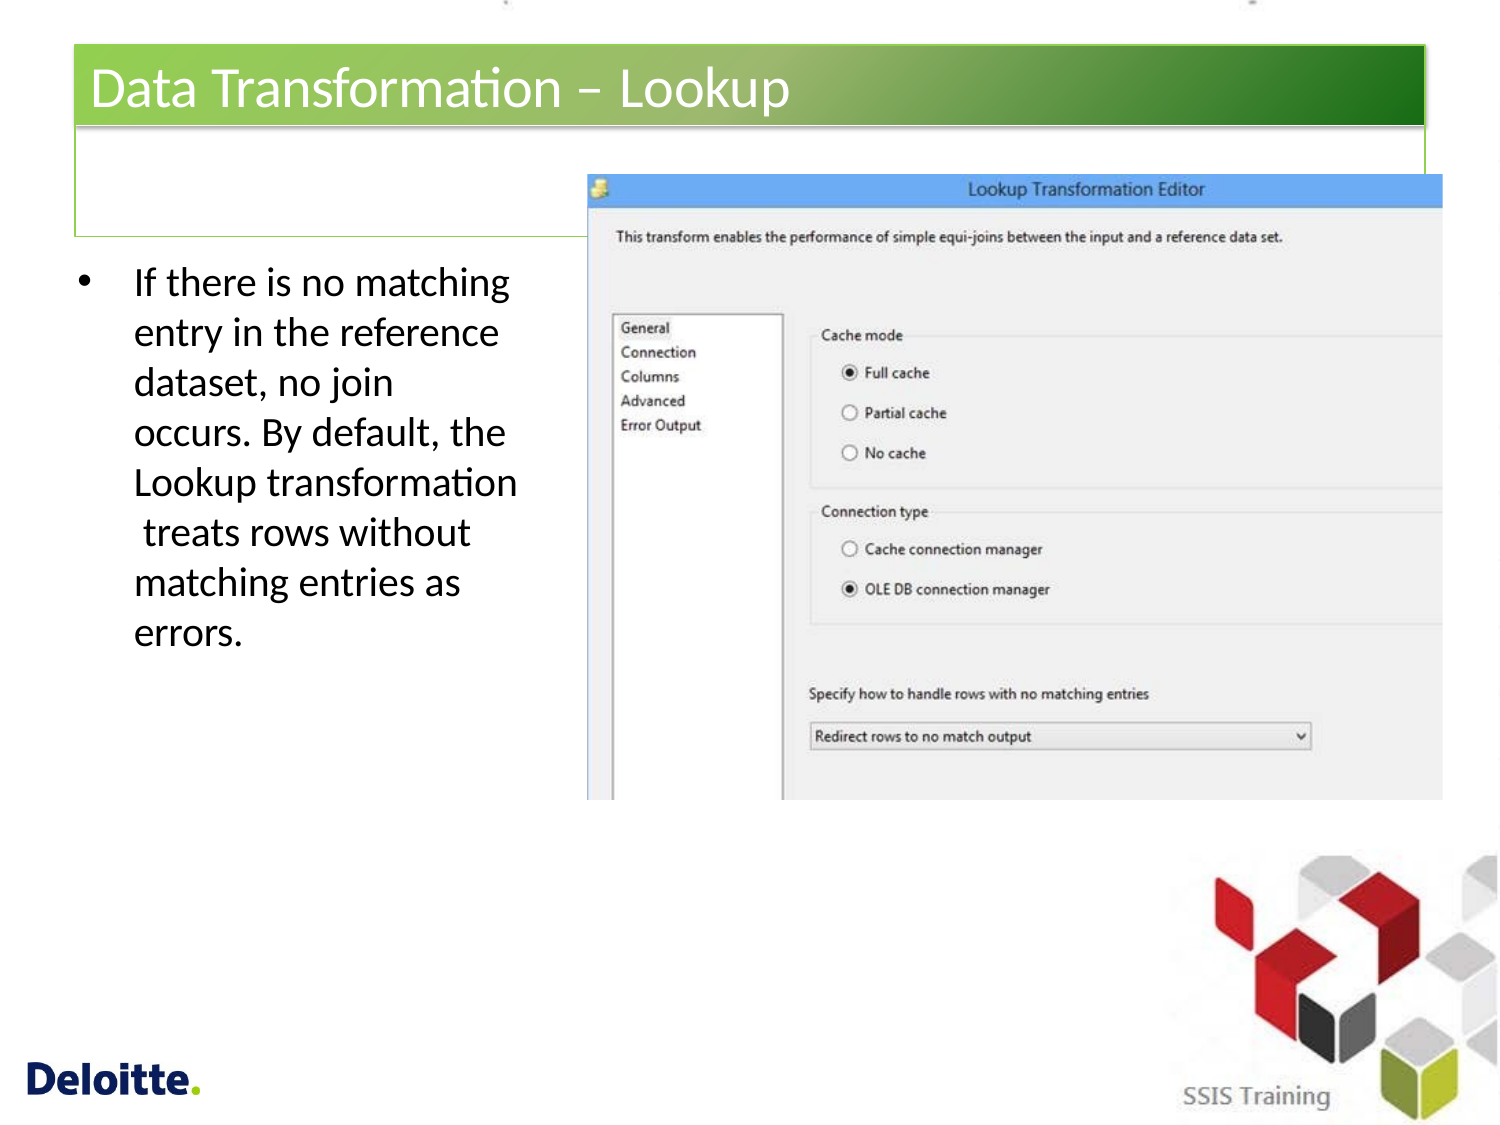

# Data Transformation – Lookup

If there is no matching  entry in the reference  dataset, no join  occurs. By default, the  Lookup transformation  treats rows without  matching entries as  errors.